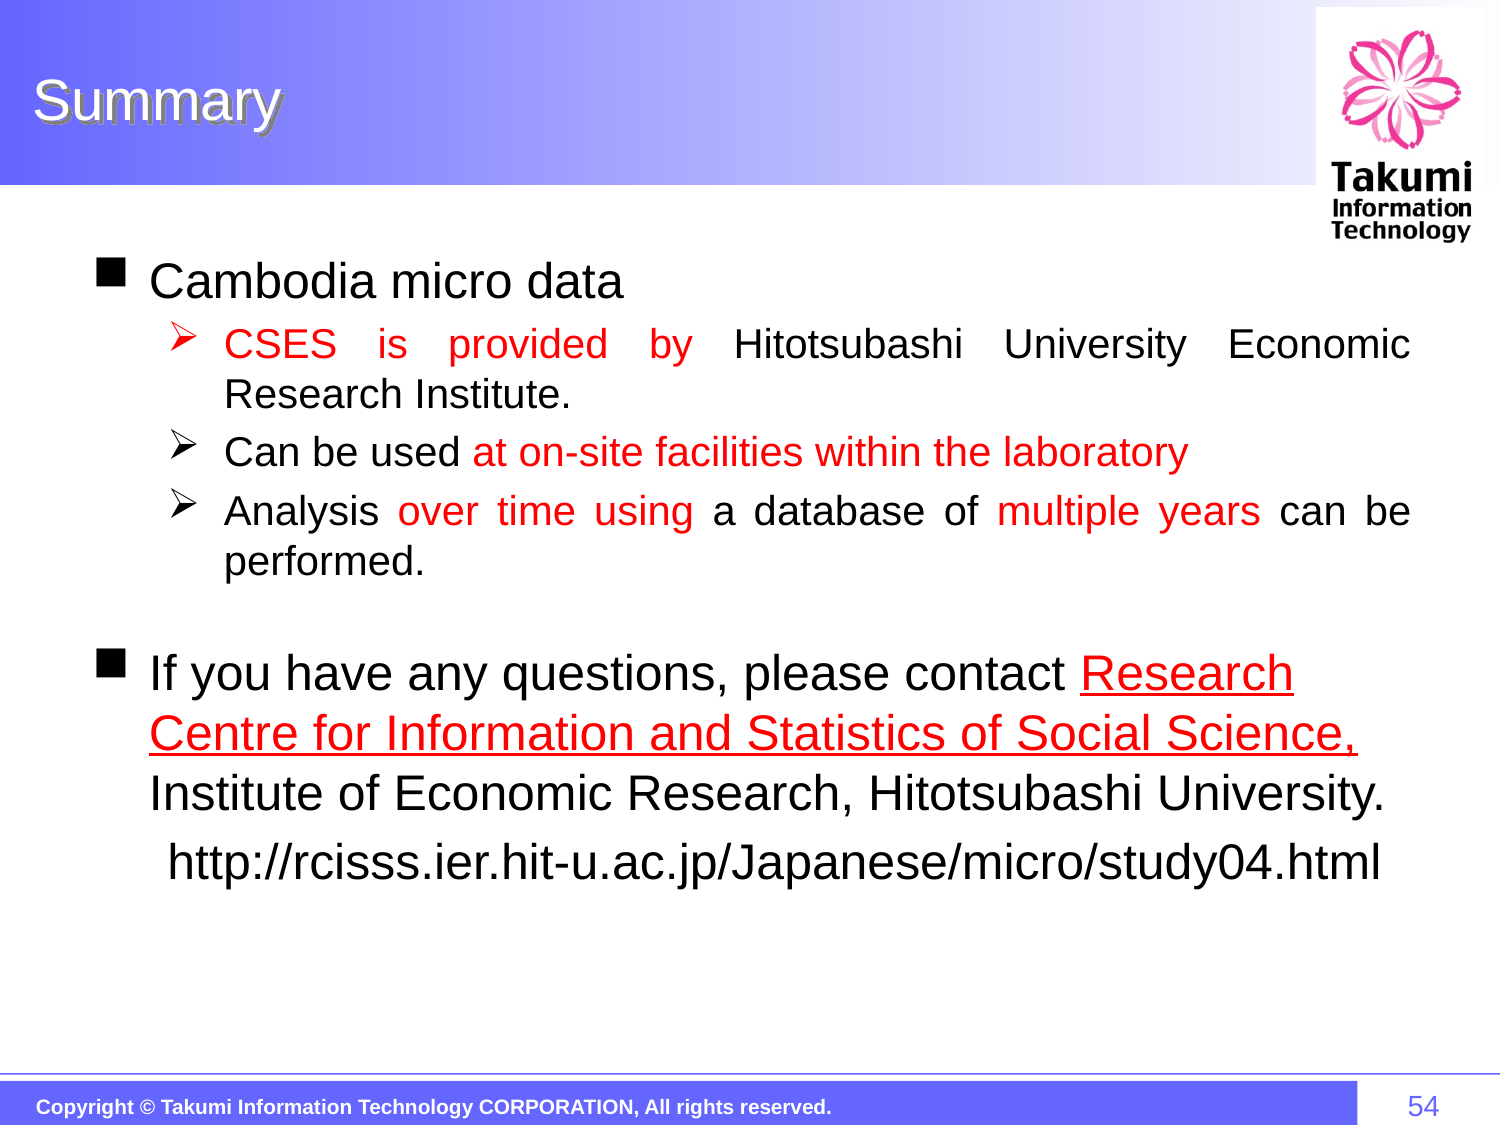

# Summary
Cambodia micro data
CSES is provided by Hitotsubashi University Economic Research Institute.
Can be used at on-site facilities within the laboratory
Analysis over time using a database of multiple years can be performed.

If you have any questions, please contact Research Centre for Information and Statistics of Social Science, Institute of Economic Research, Hitotsubashi University.
http://rcisss.ier.hit-u.ac.jp/Japanese/micro/study04.html

54